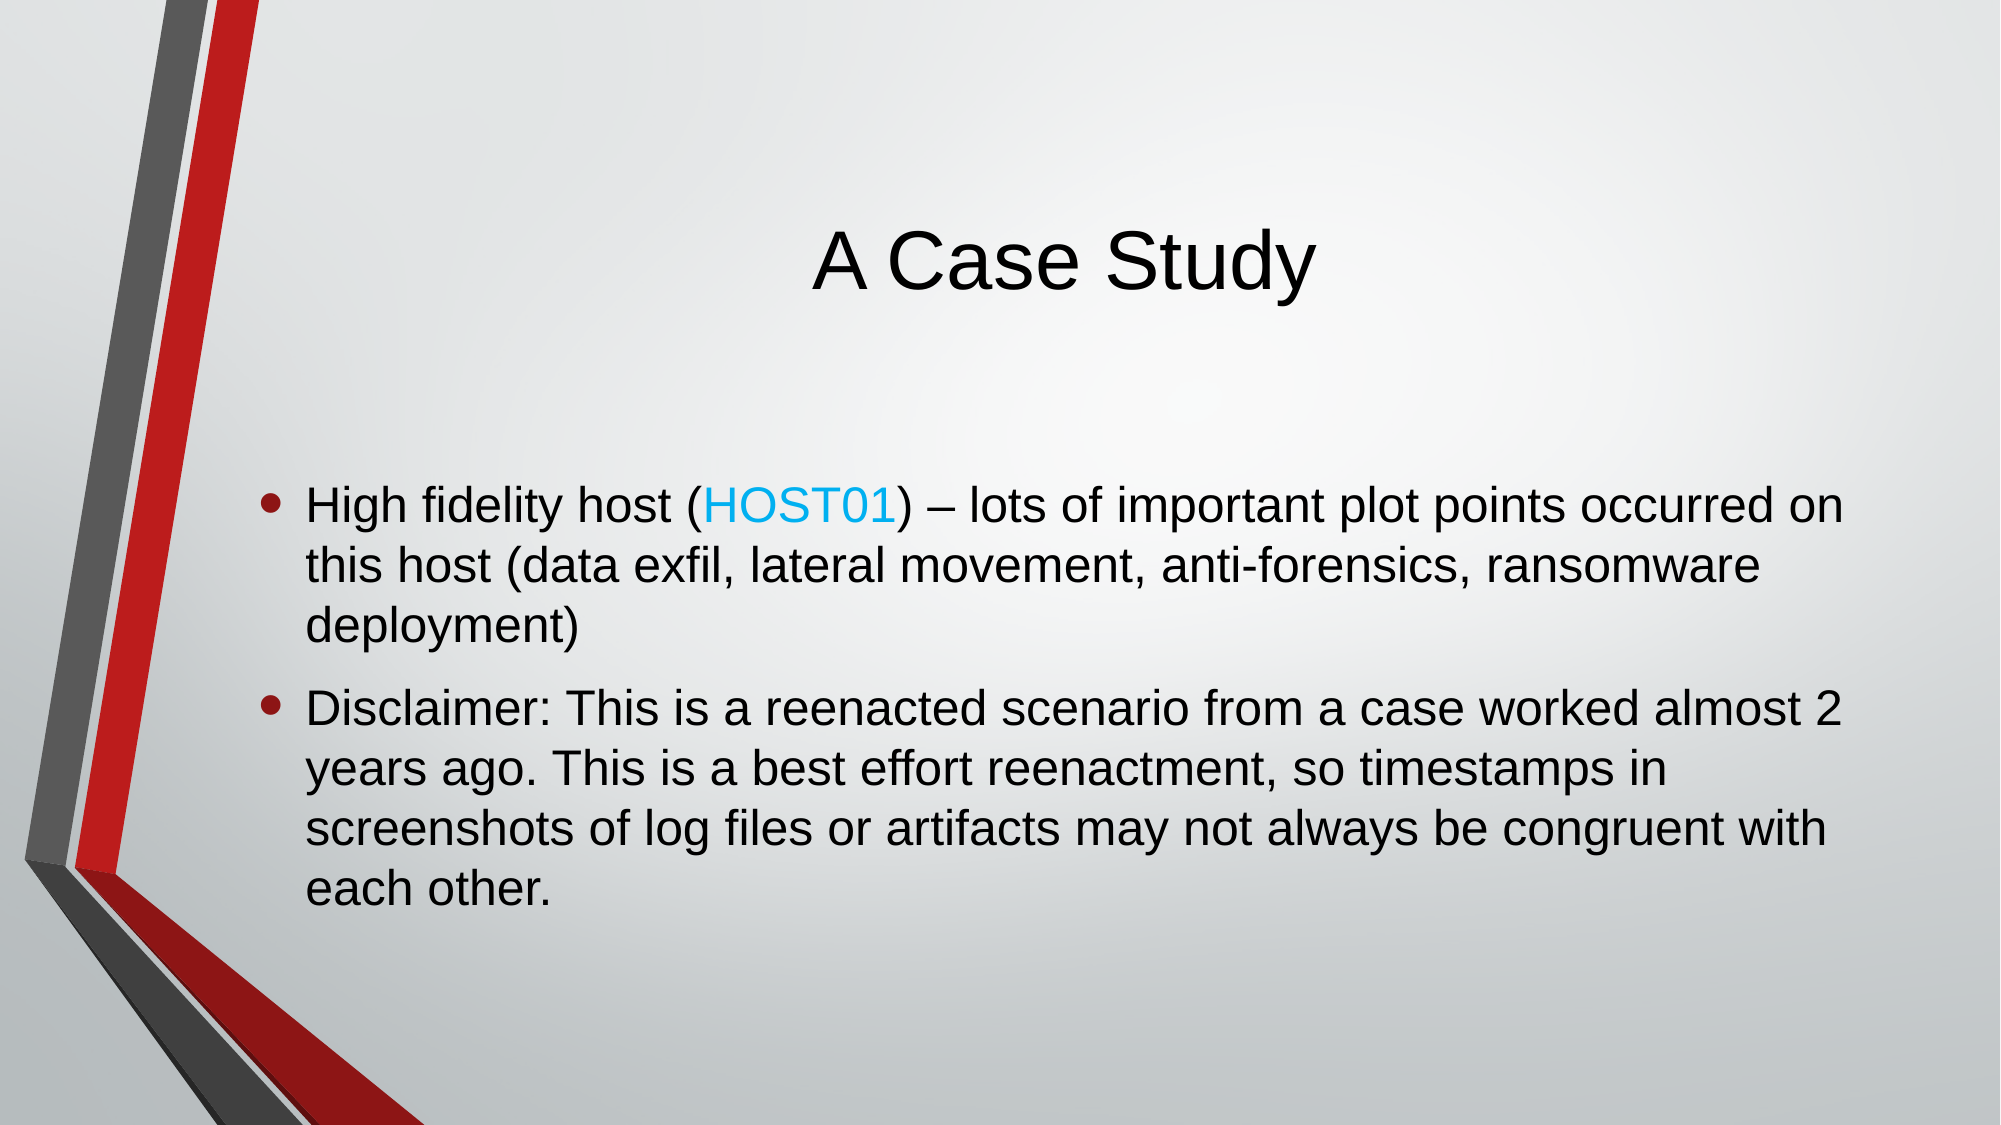

# A Case Study
High fidelity host (HOST01) – lots of important plot points occurred on this host (data exfil, lateral movement, anti-forensics, ransomware deployment)
Disclaimer: This is a reenacted scenario from a case worked almost 2 years ago. This is a best effort reenactment, so timestamps in screenshots of log files or artifacts may not always be congruent with each other.